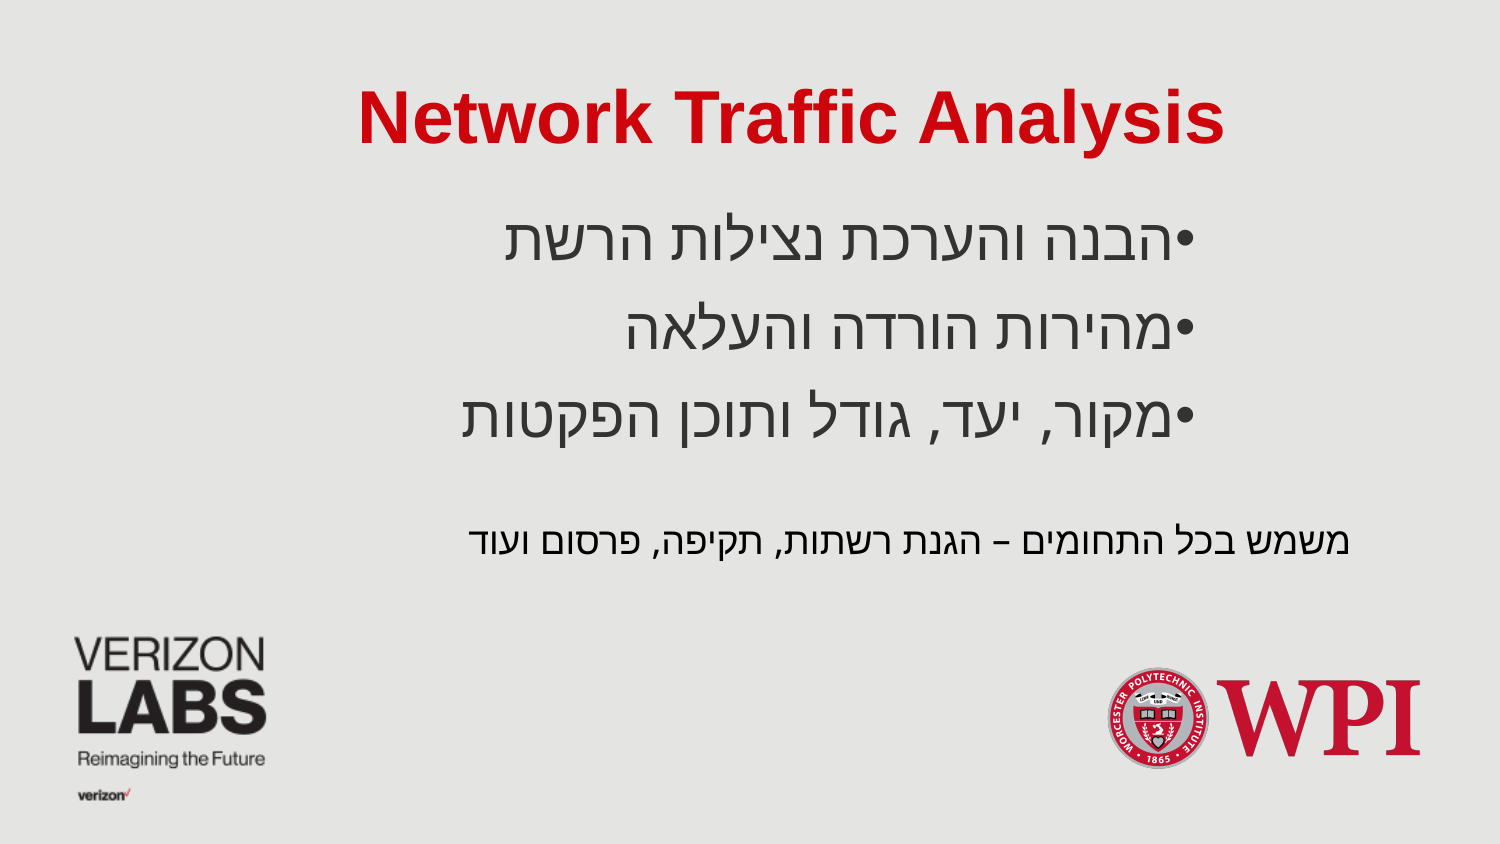

# Network Traffic Analysis
הבנה והערכת נצילות הרשת
מהירות הורדה והעלאה
מקור, יעד, גודל ותוכן הפקטות

משמש בכל התחומים – הגנת רשתות, תקיפה, פרסום ועוד